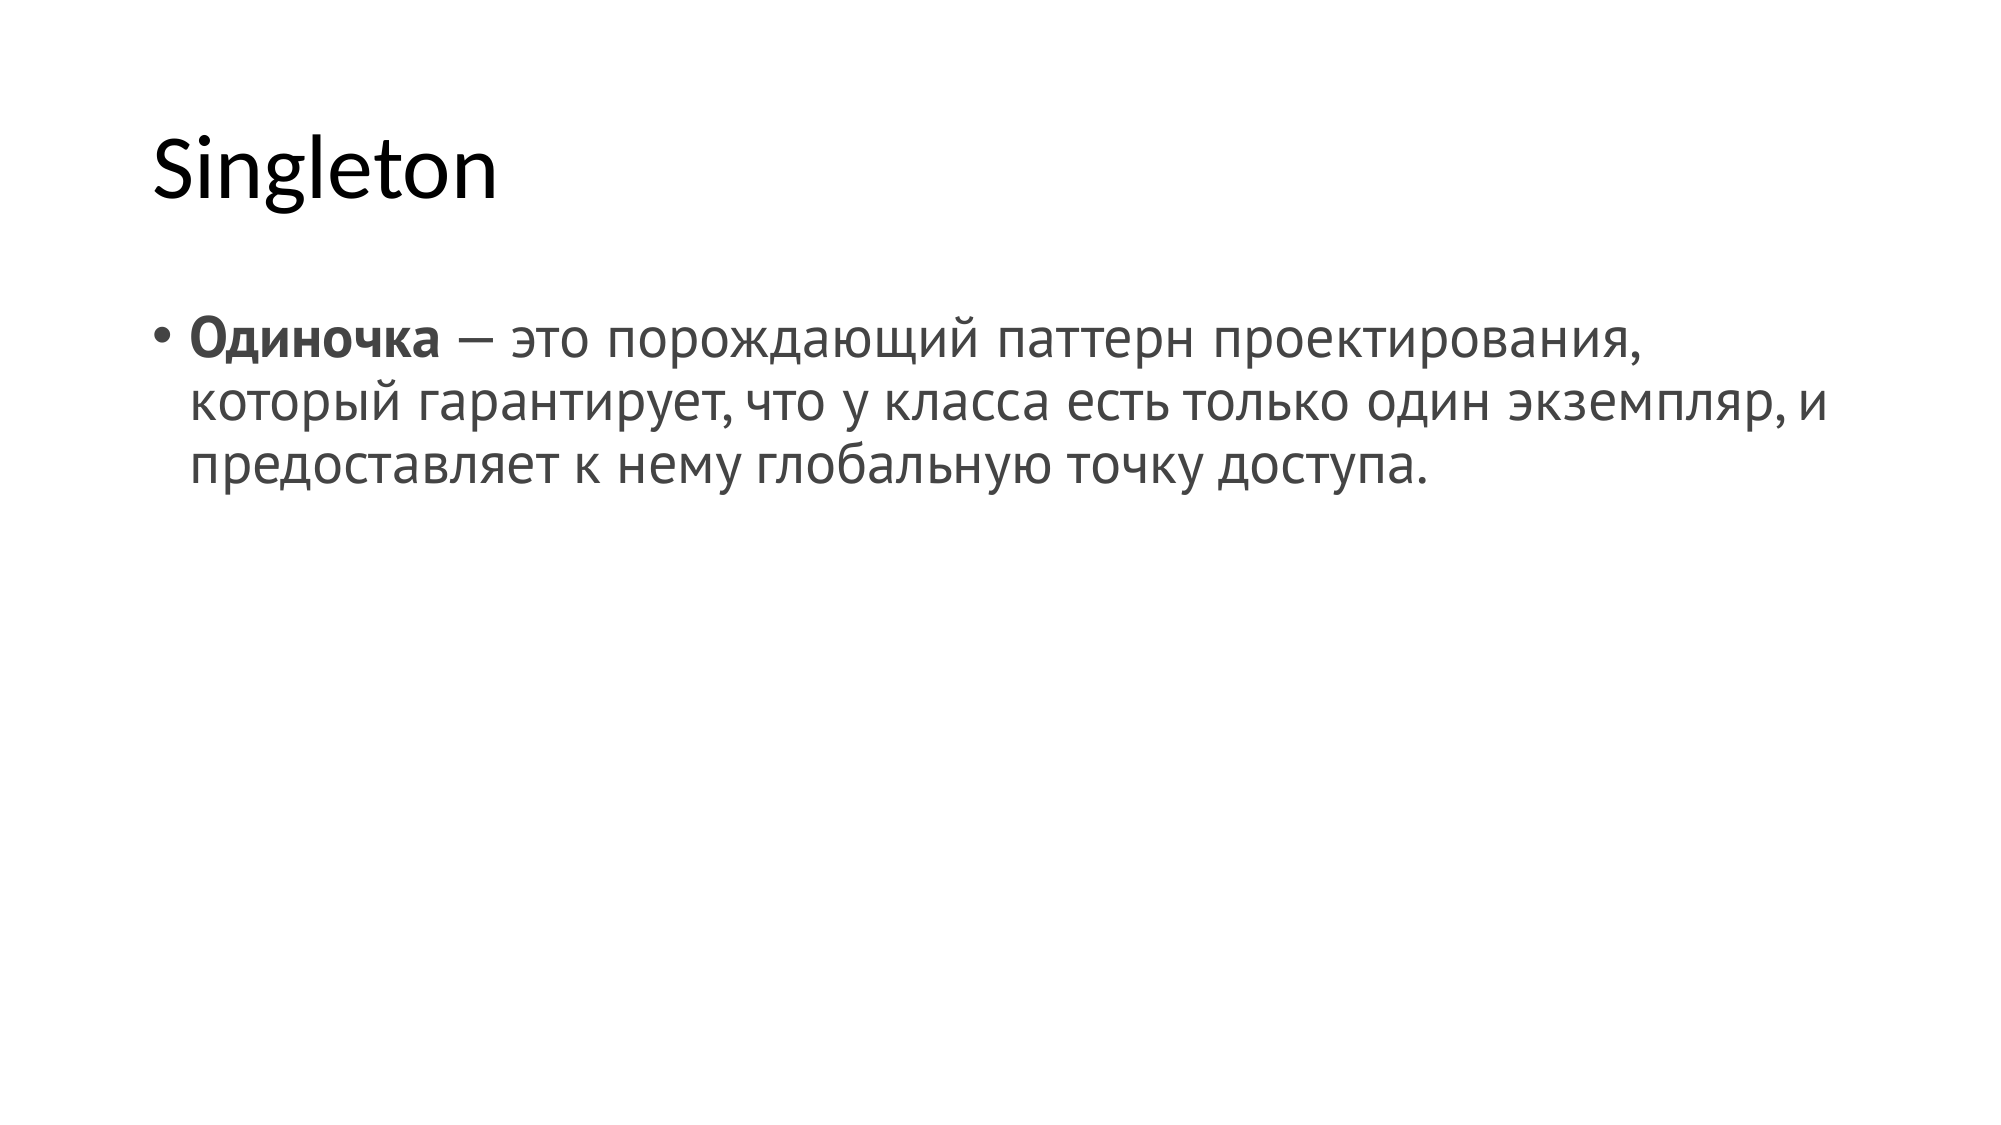

# Singleton
Одиночка — это порождающий паттерн проектирования, который гарантирует, что у класса есть только один экземпляр, и предоставляет к нему глобальную точку доступа.